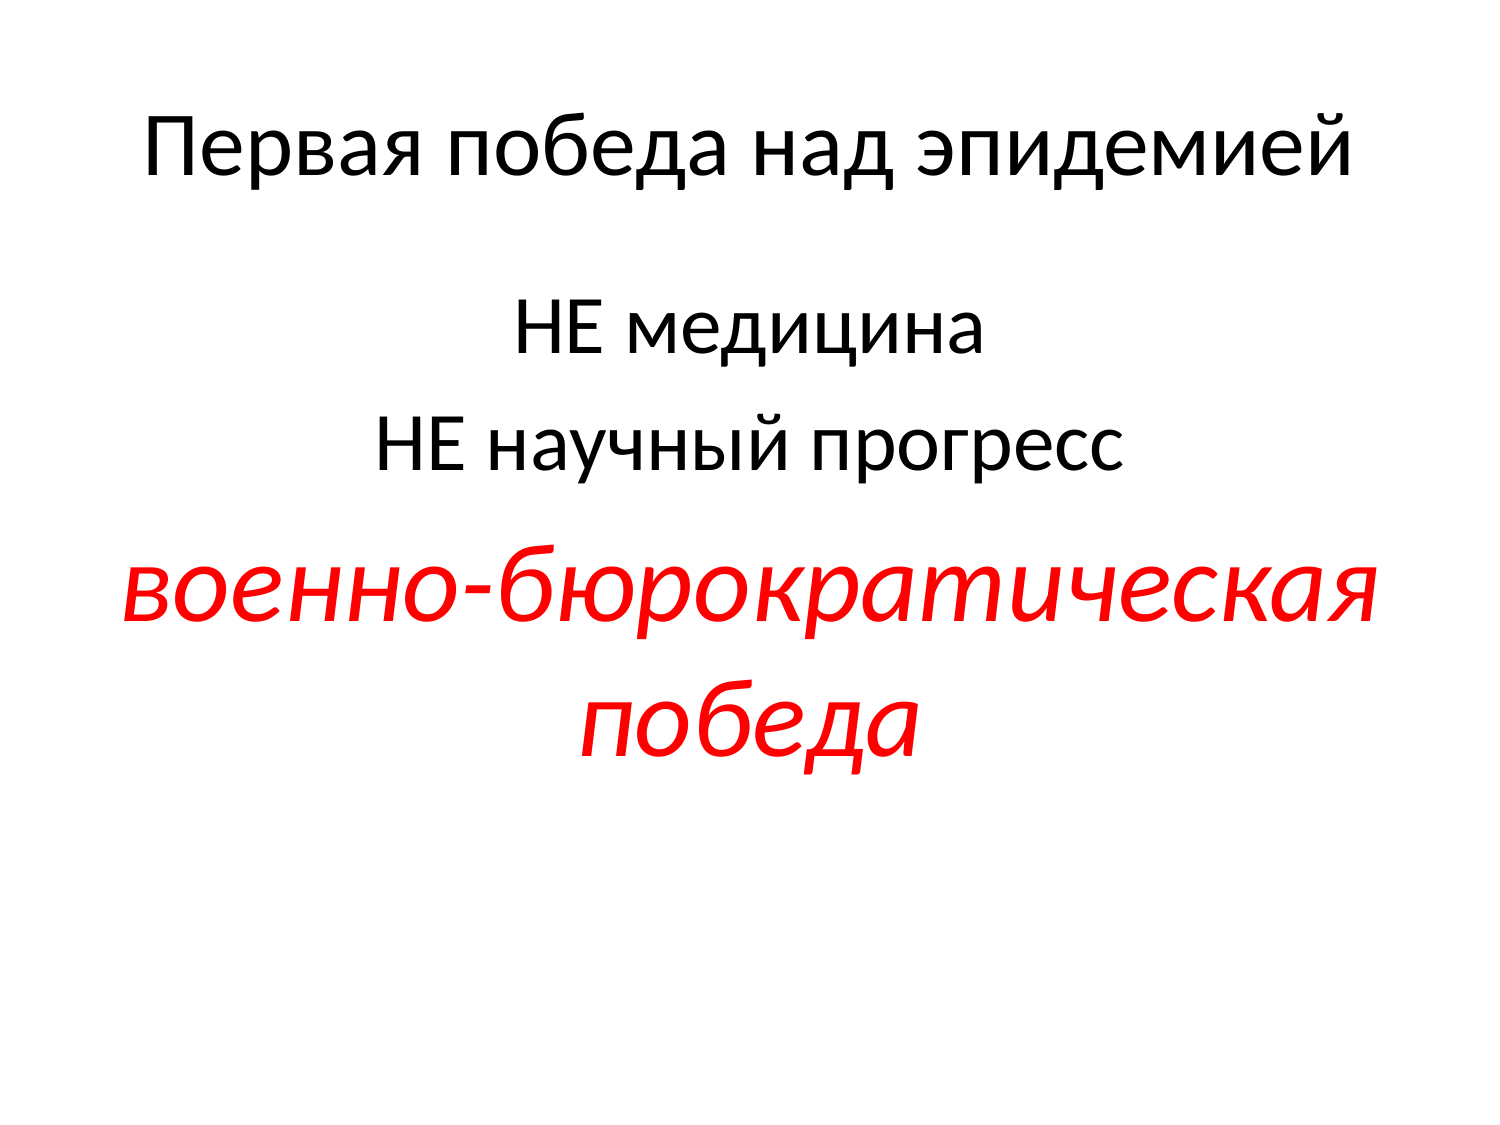

# Первая победа над эпидемией
НЕ медицина
НЕ научный прогресс
военно-бюрократическая победа